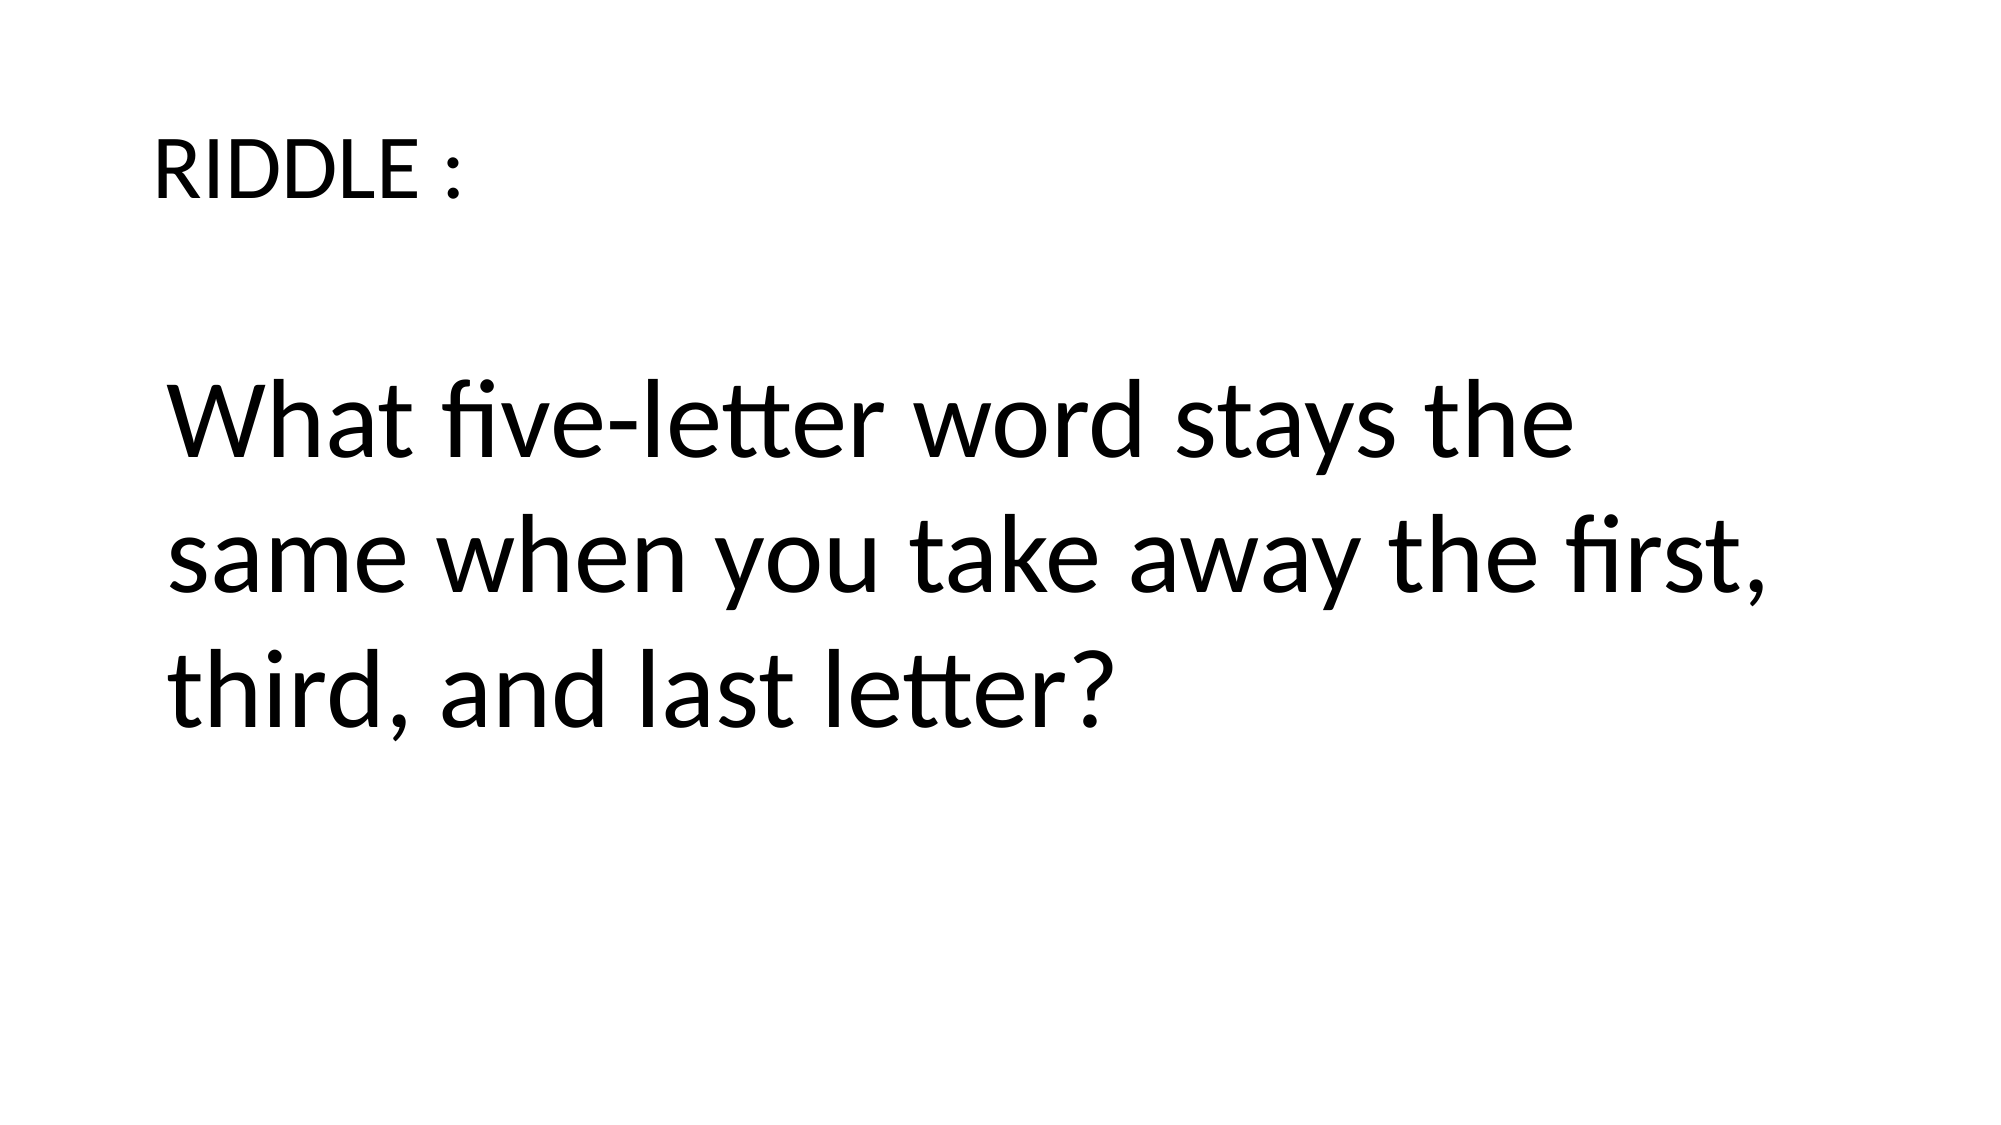

# RIDDLE :
What five-letter word stays the same when you take away the first, third, and last letter?